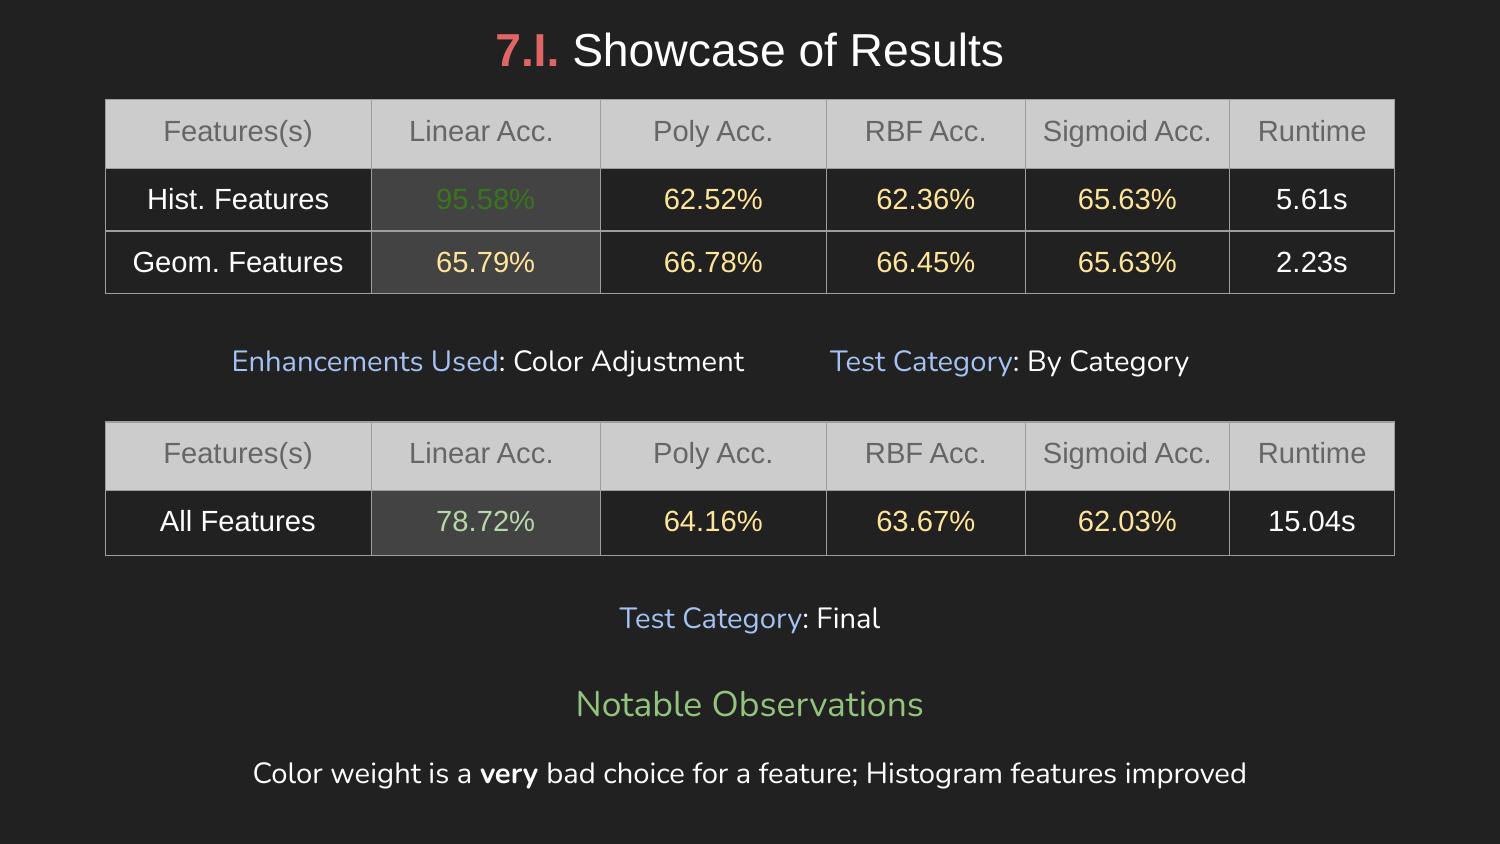

# 7.I. Showcase of Results

| Features(s) | Linear Acc. | Poly Acc. | RBF Acc. | Sigmoid Acc. | Runtime |
| --- | --- | --- | --- | --- | --- |
| Hist. Features | 95.58% | 62.52% | 62.36% | 65.63% | 5.61s |
| Geom. Features | 65.79% | 66.78% | 66.45% | 65.63% | 2.23s |
Enhancements Used: Color Adjustment
Test Category: By Category
| Features(s) | Linear Acc. | Poly Acc. | RBF Acc. | Sigmoid Acc. | Runtime |
| --- | --- | --- | --- | --- | --- |
| All Features | 78.72% | 64.16% | 63.67% | 62.03% | 15.04s |
Test Category: Final
Notable Observations

Color weight is a very bad choice for a feature; Histogram features improved